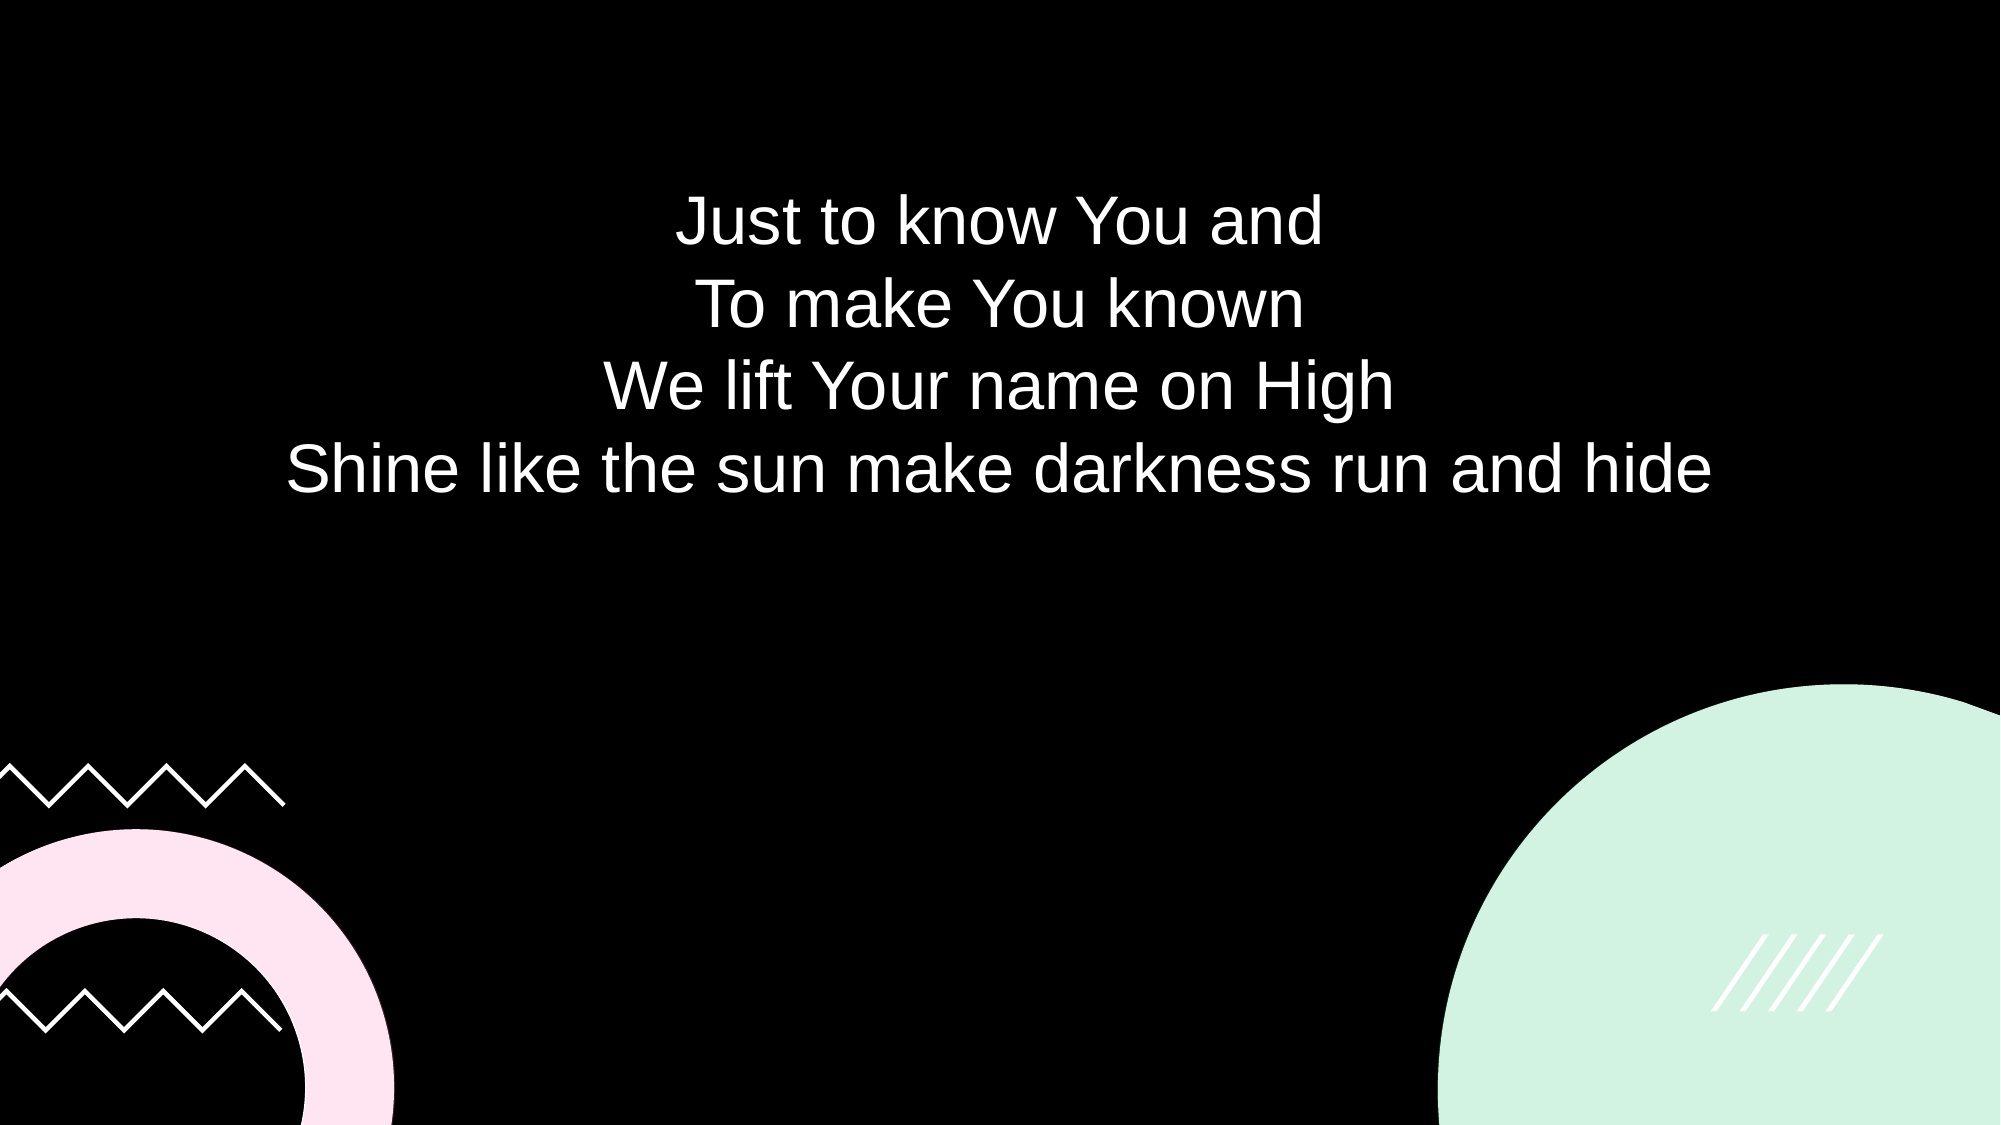

Just to know You and
To make You known
We lift Your name on High
Shine like the sun make darkness run and hide